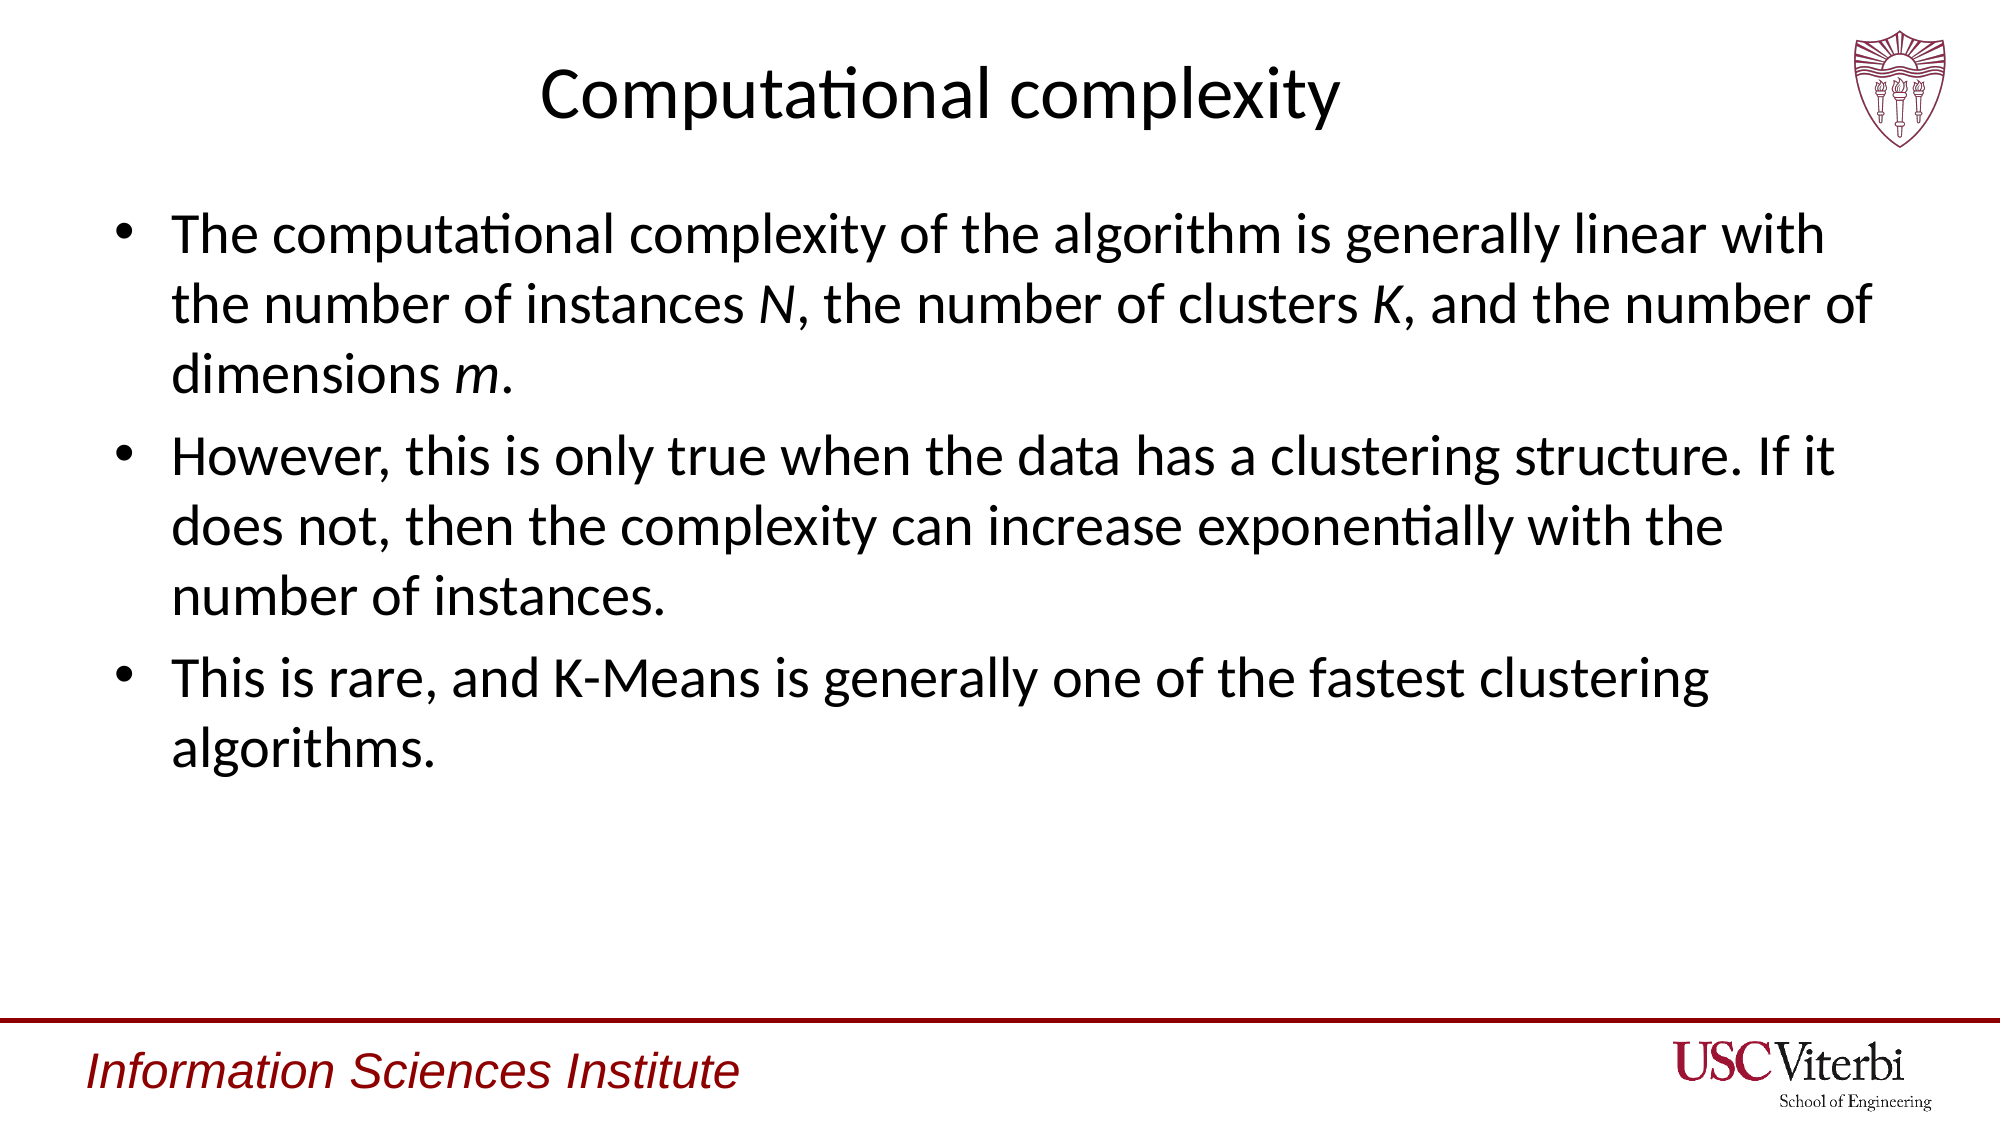

# Computational complexity
The computational complexity of the algorithm is generally linear with the number of instances N, the number of clusters K, and the number of dimensions m.
However, this is only true when the data has a clustering structure. If it does not, then the complexity can increase exponentially with the number of instances.
This is rare, and K-Means is generally one of the fastest clustering algorithms.